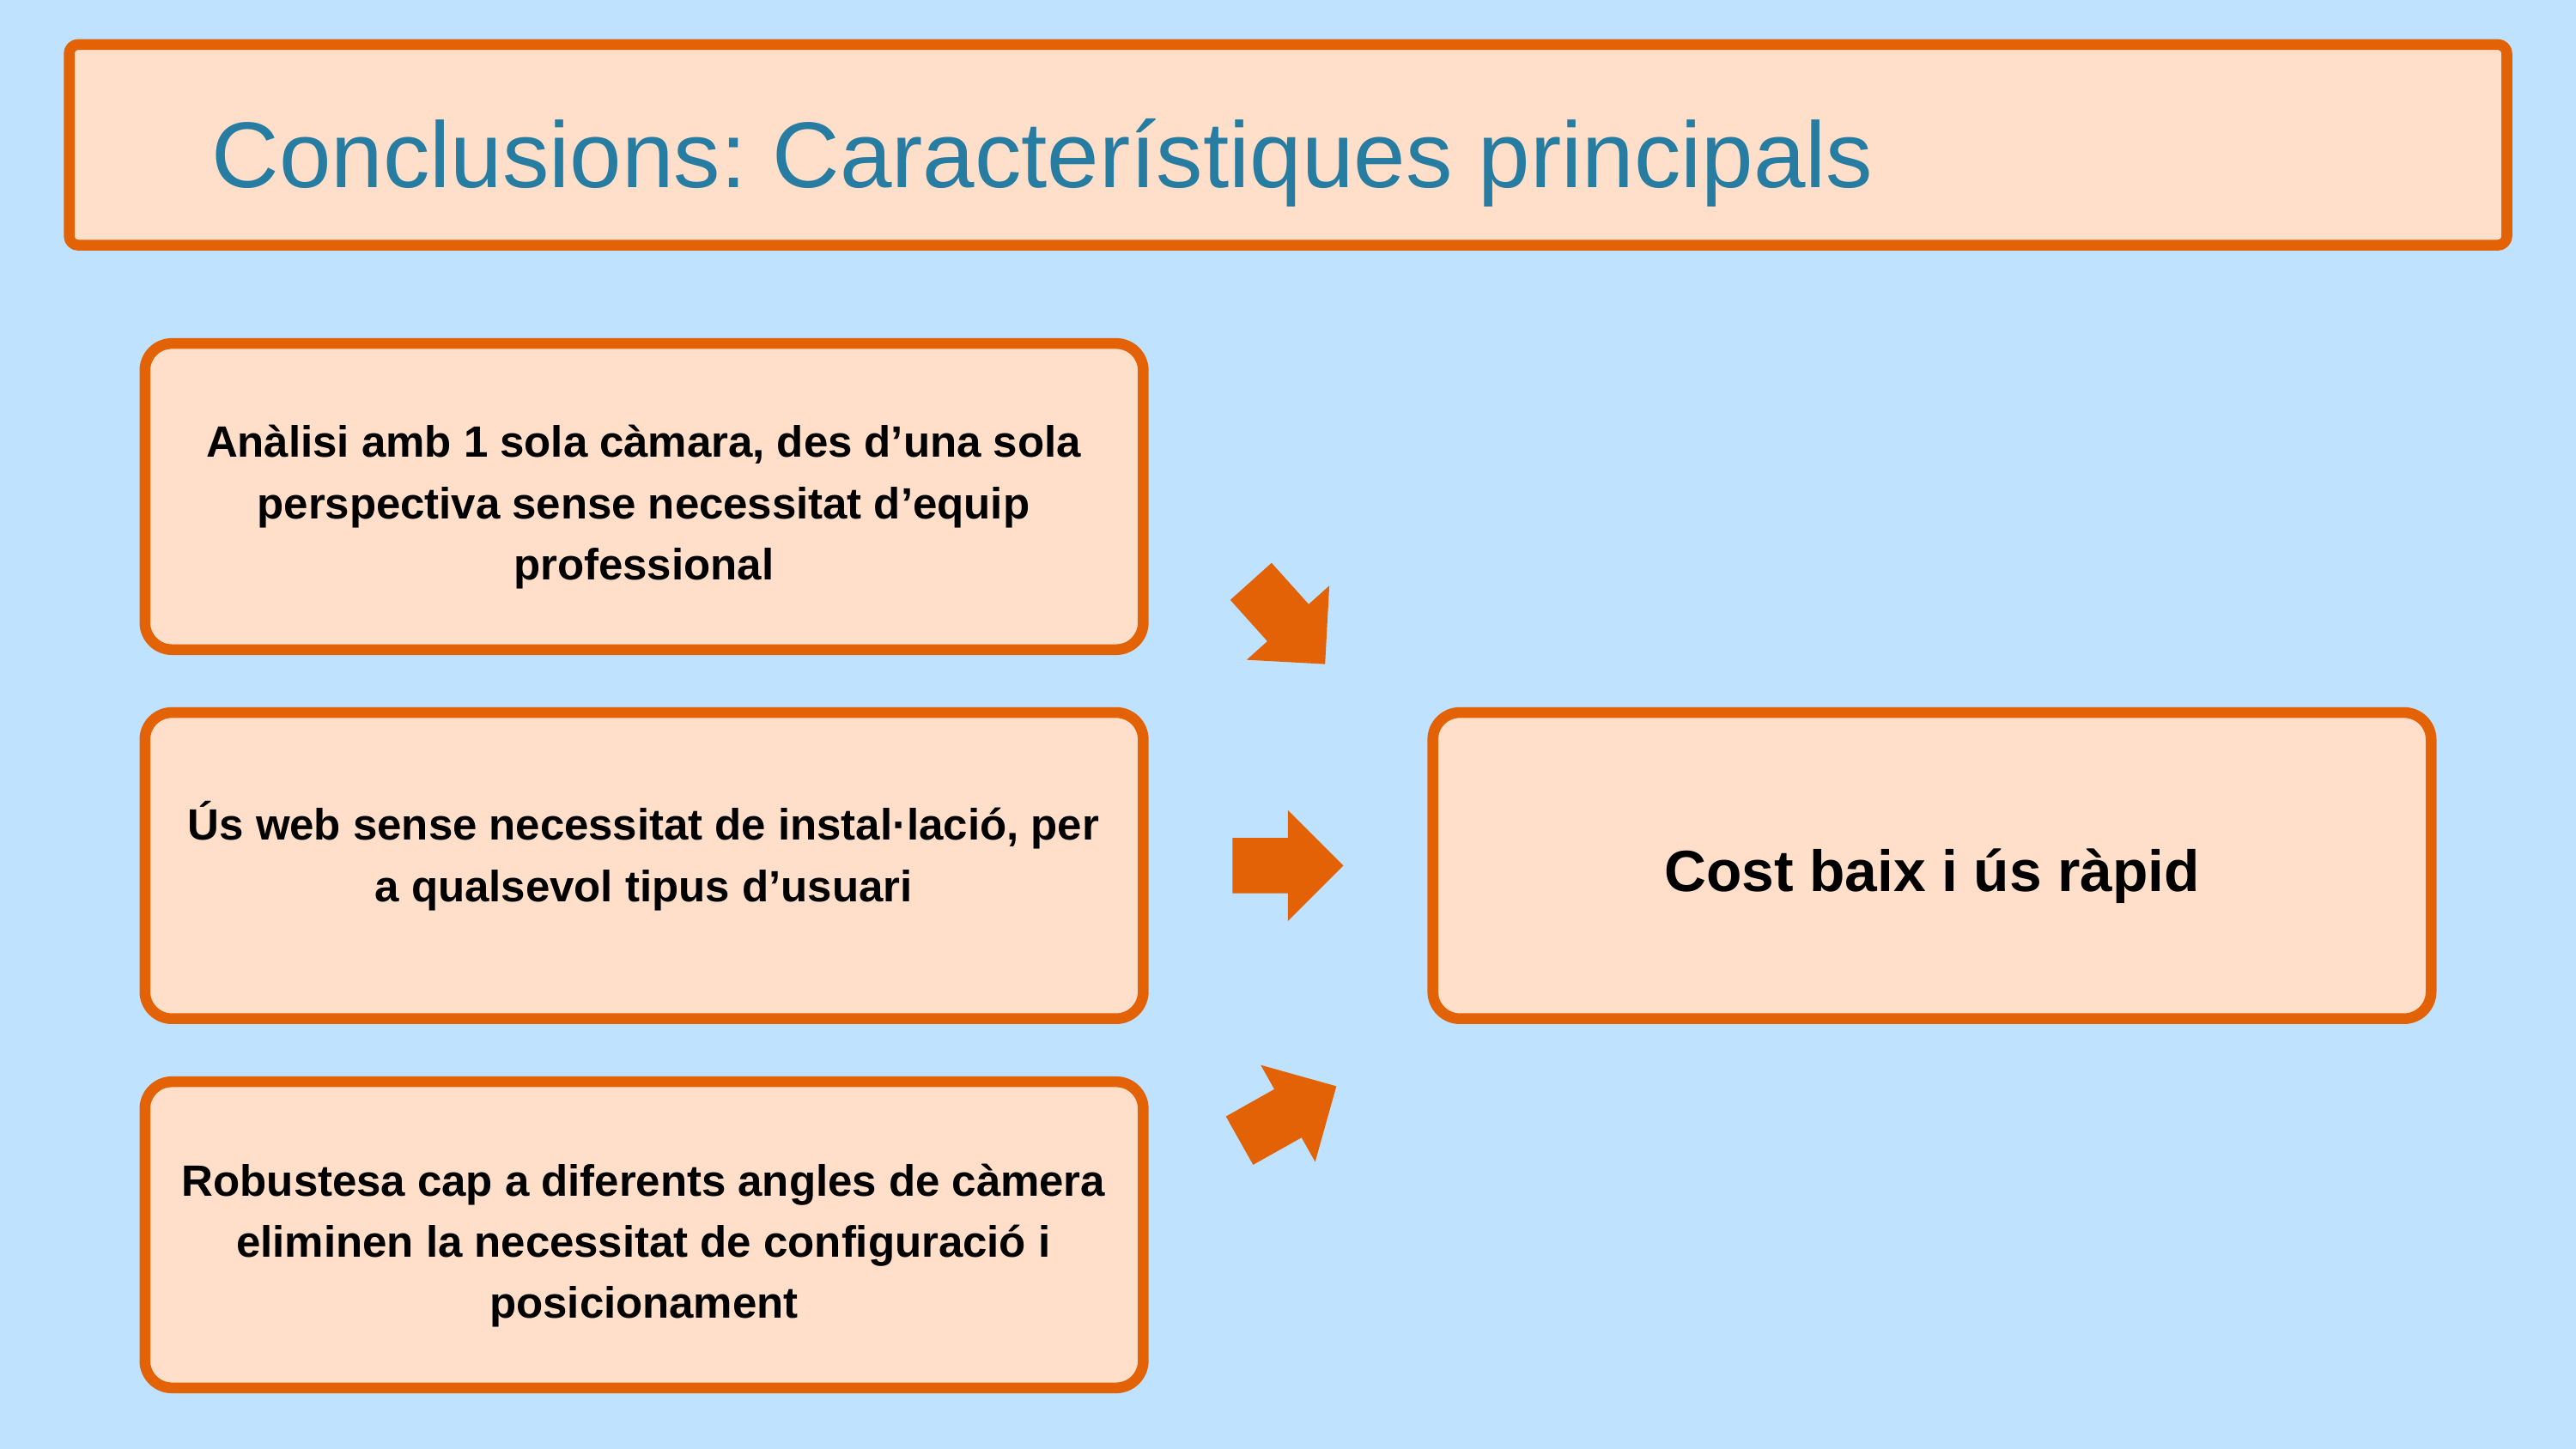

Conclusions: Característiques principals

Anàlisi amb 1 sola càmara, des d’una sola perspectiva sense necessitat d’equip professional

Ús web sense necessitat de instal·lació, per a qualsevol tipus d’usuari

Cost baix i ús ràpid

Robustesa cap a diferents angles de càmera eliminen la necessitat de configuració i posicionament